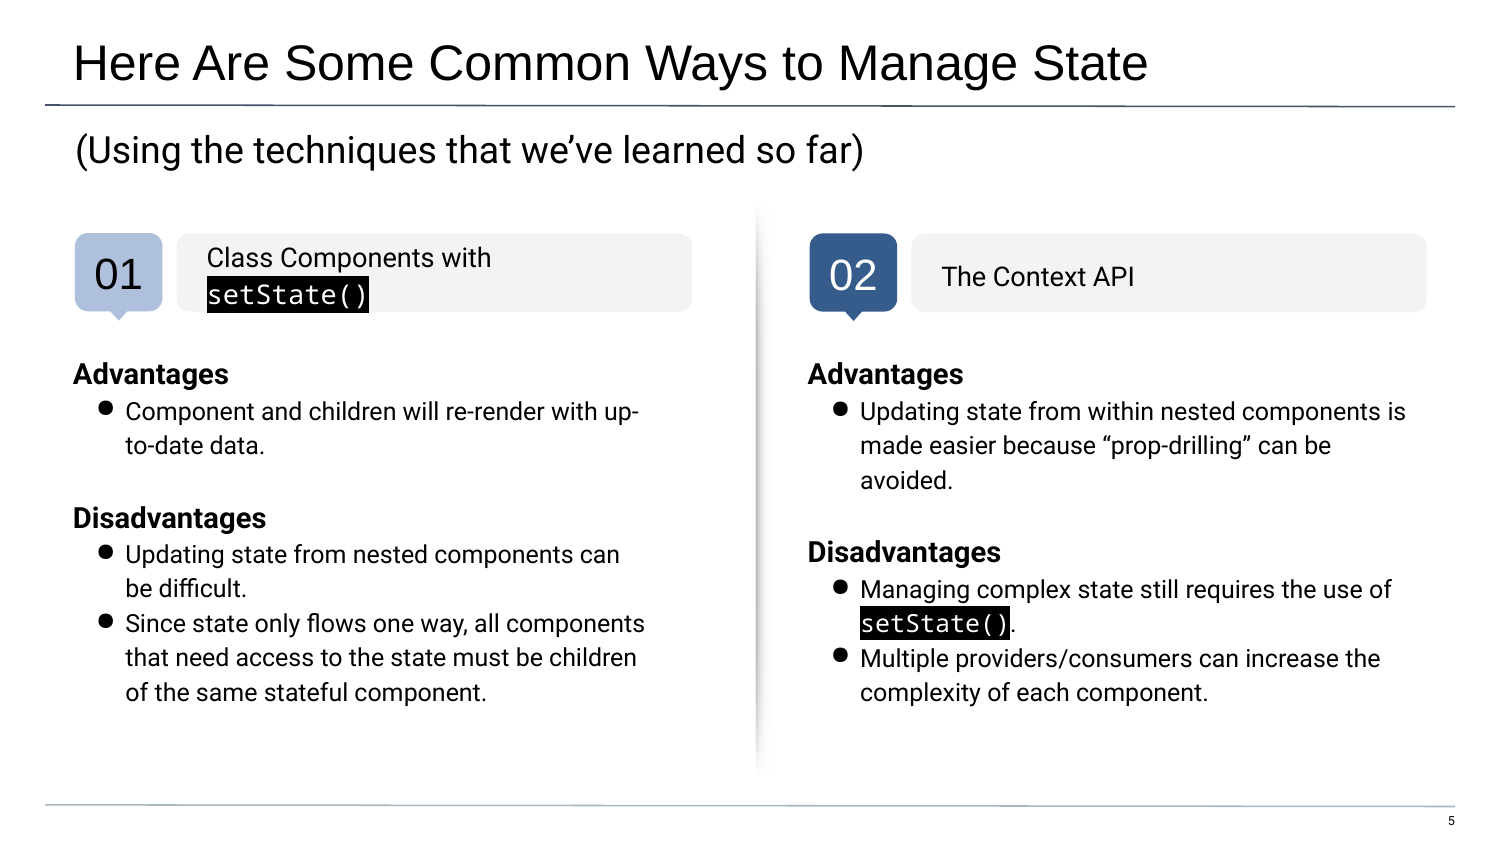

# Here Are Some Common Ways to Manage State
(Using the techniques that we’ve learned so far)
Class Components with setState()
The Context API
Advantages
Component and children will re-render with up-to-date data.

Disadvantages
Updating state from nested components can
be difficult.
Since state only flows one way, all components that need access to the state must be children of the same stateful component.
Advantages
Updating state from within nested components is made easier because “prop-drilling” can be avoided.

Disadvantages
Managing complex state still requires the use of setState().
Multiple providers/consumers can increase the complexity of each component.